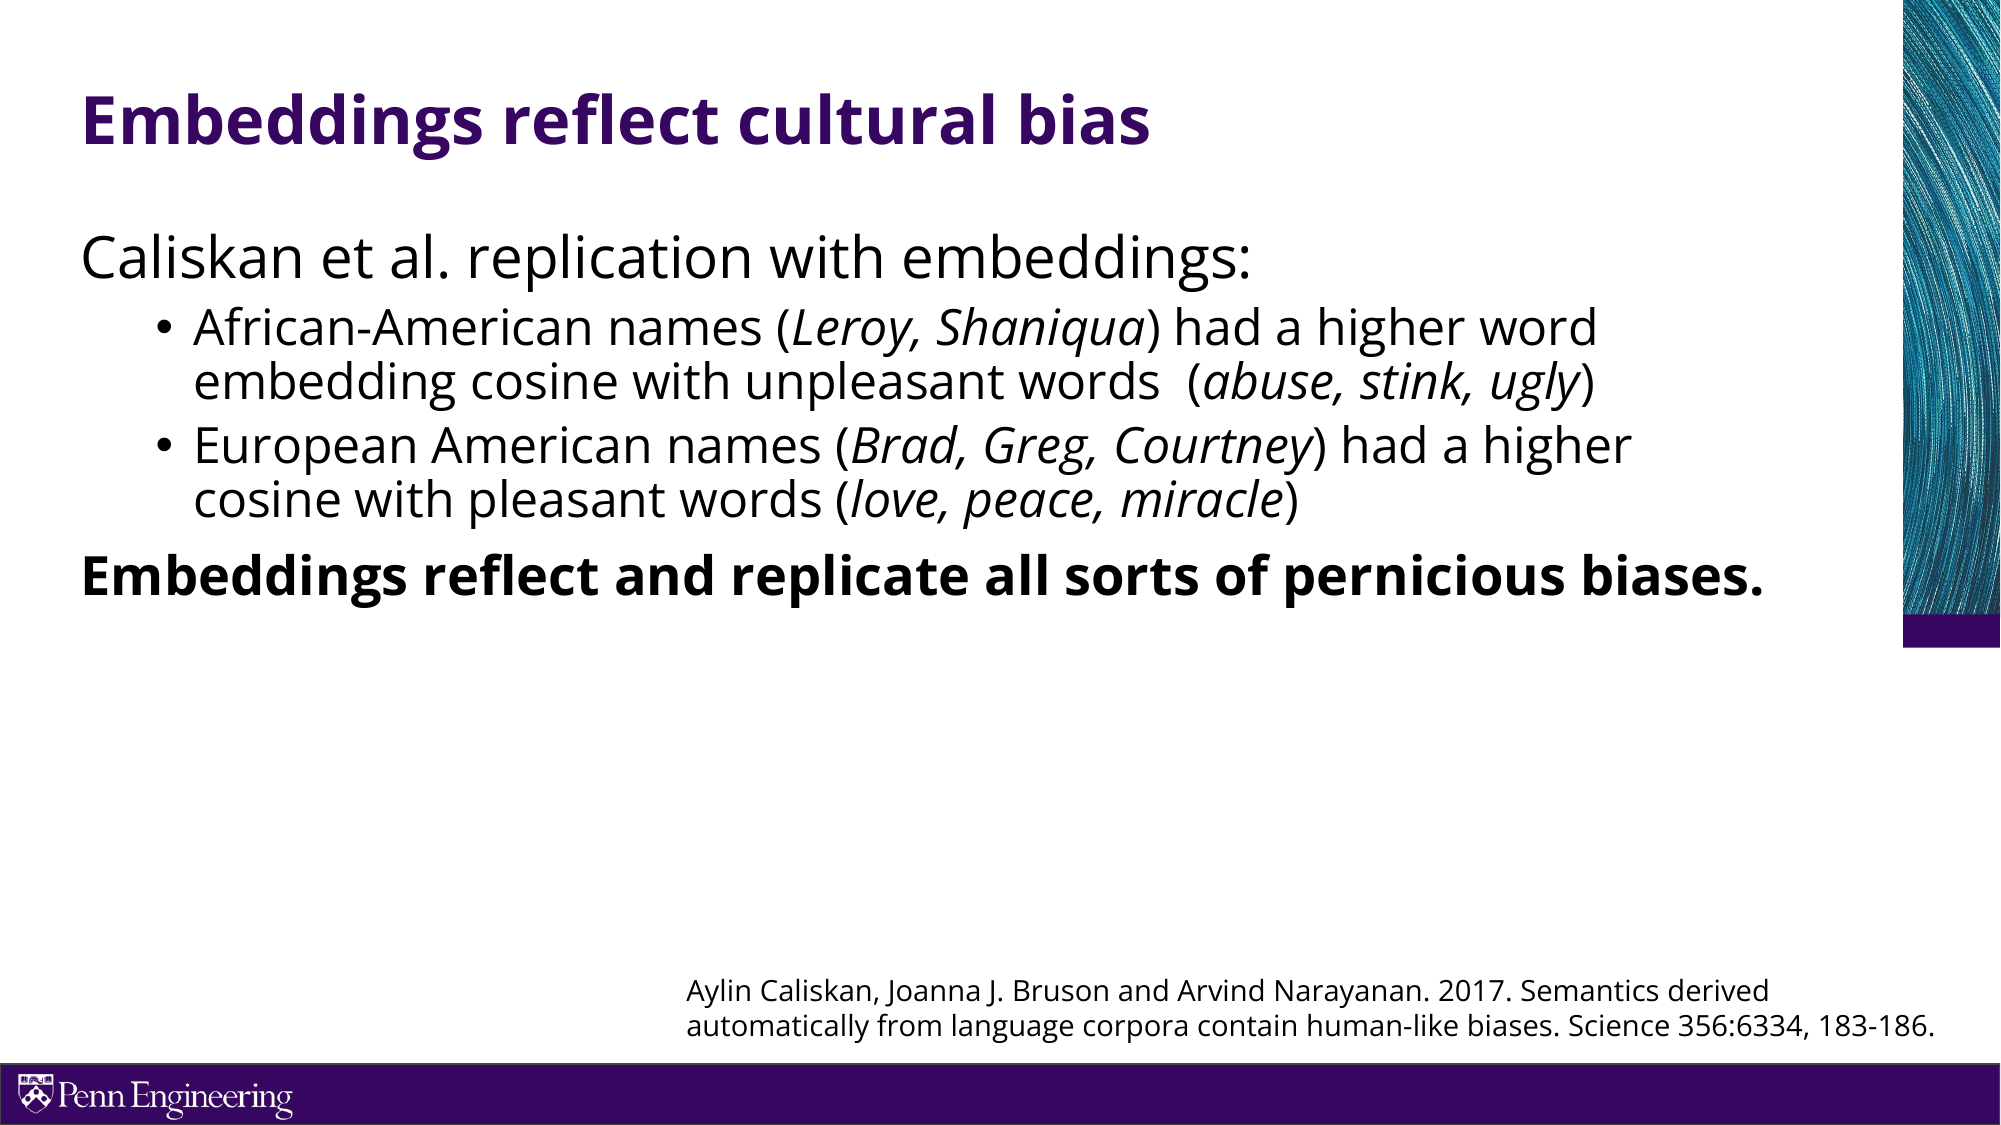

# Embeddings reflect cultural bias
Caliskan et al. replication with embeddings:
African-American names (Leroy, Shaniqua) had a higher word embedding cosine with unpleasant words  (abuse, stink, ugly)
European American names (Brad, Greg, Courtney) had a higher cosine with pleasant words (love, peace, miracle)
Embeddings reflect and replicate all sorts of pernicious biases.

Aylin Caliskan, Joanna J. Bruson and Arvind Narayanan. 2017. Semantics derived automatically from language corpora contain human-like biases. Science 356:6334, 183-186.